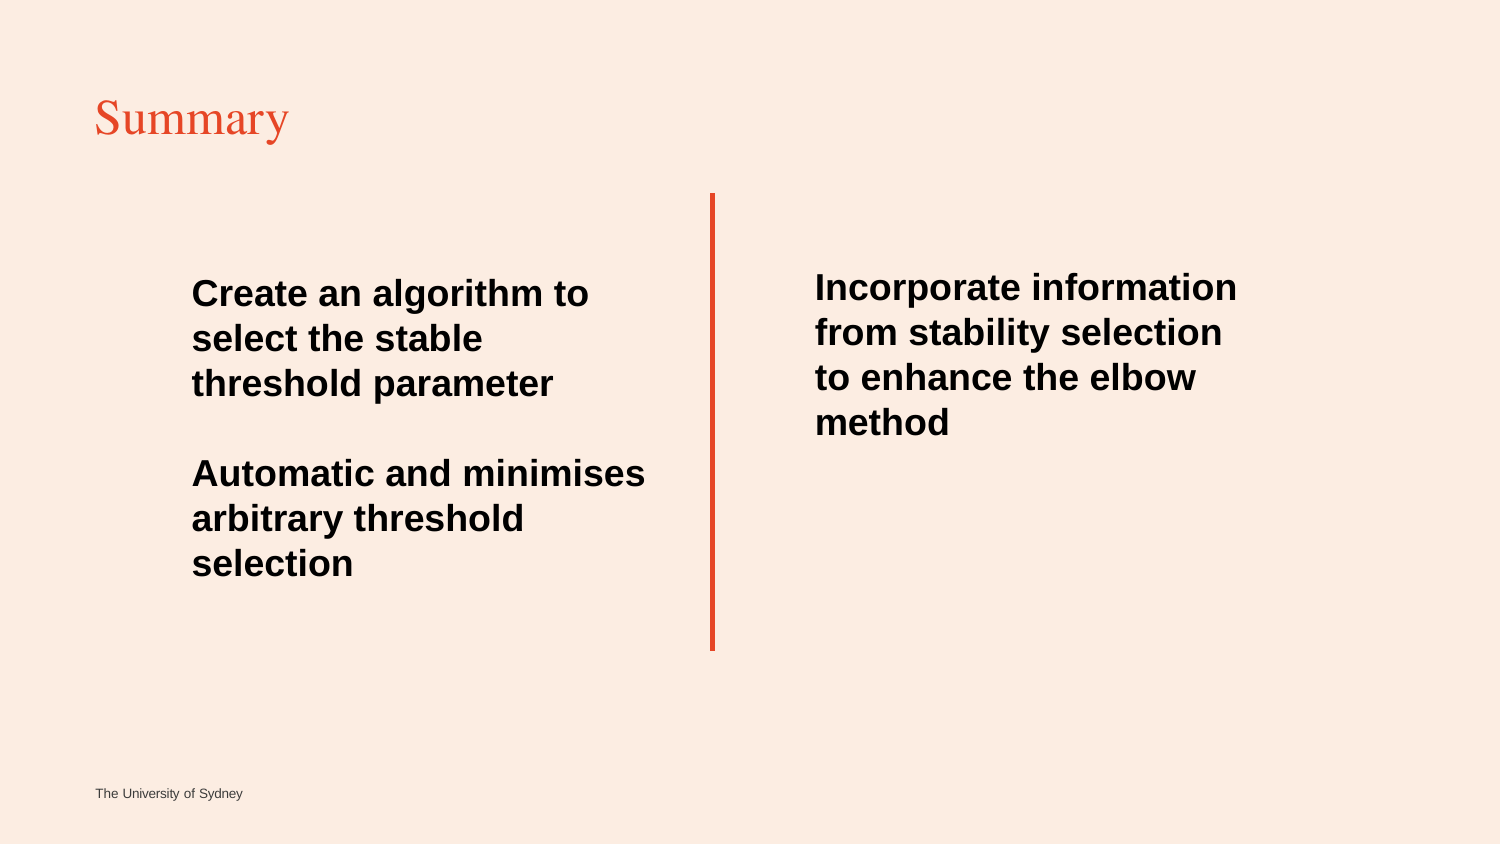

# Summary

Create an algorithm to select the stable threshold parameter

Automatic and minimises arbitrary threshold selection

Incorporate information from stability selection to enhance the elbow method